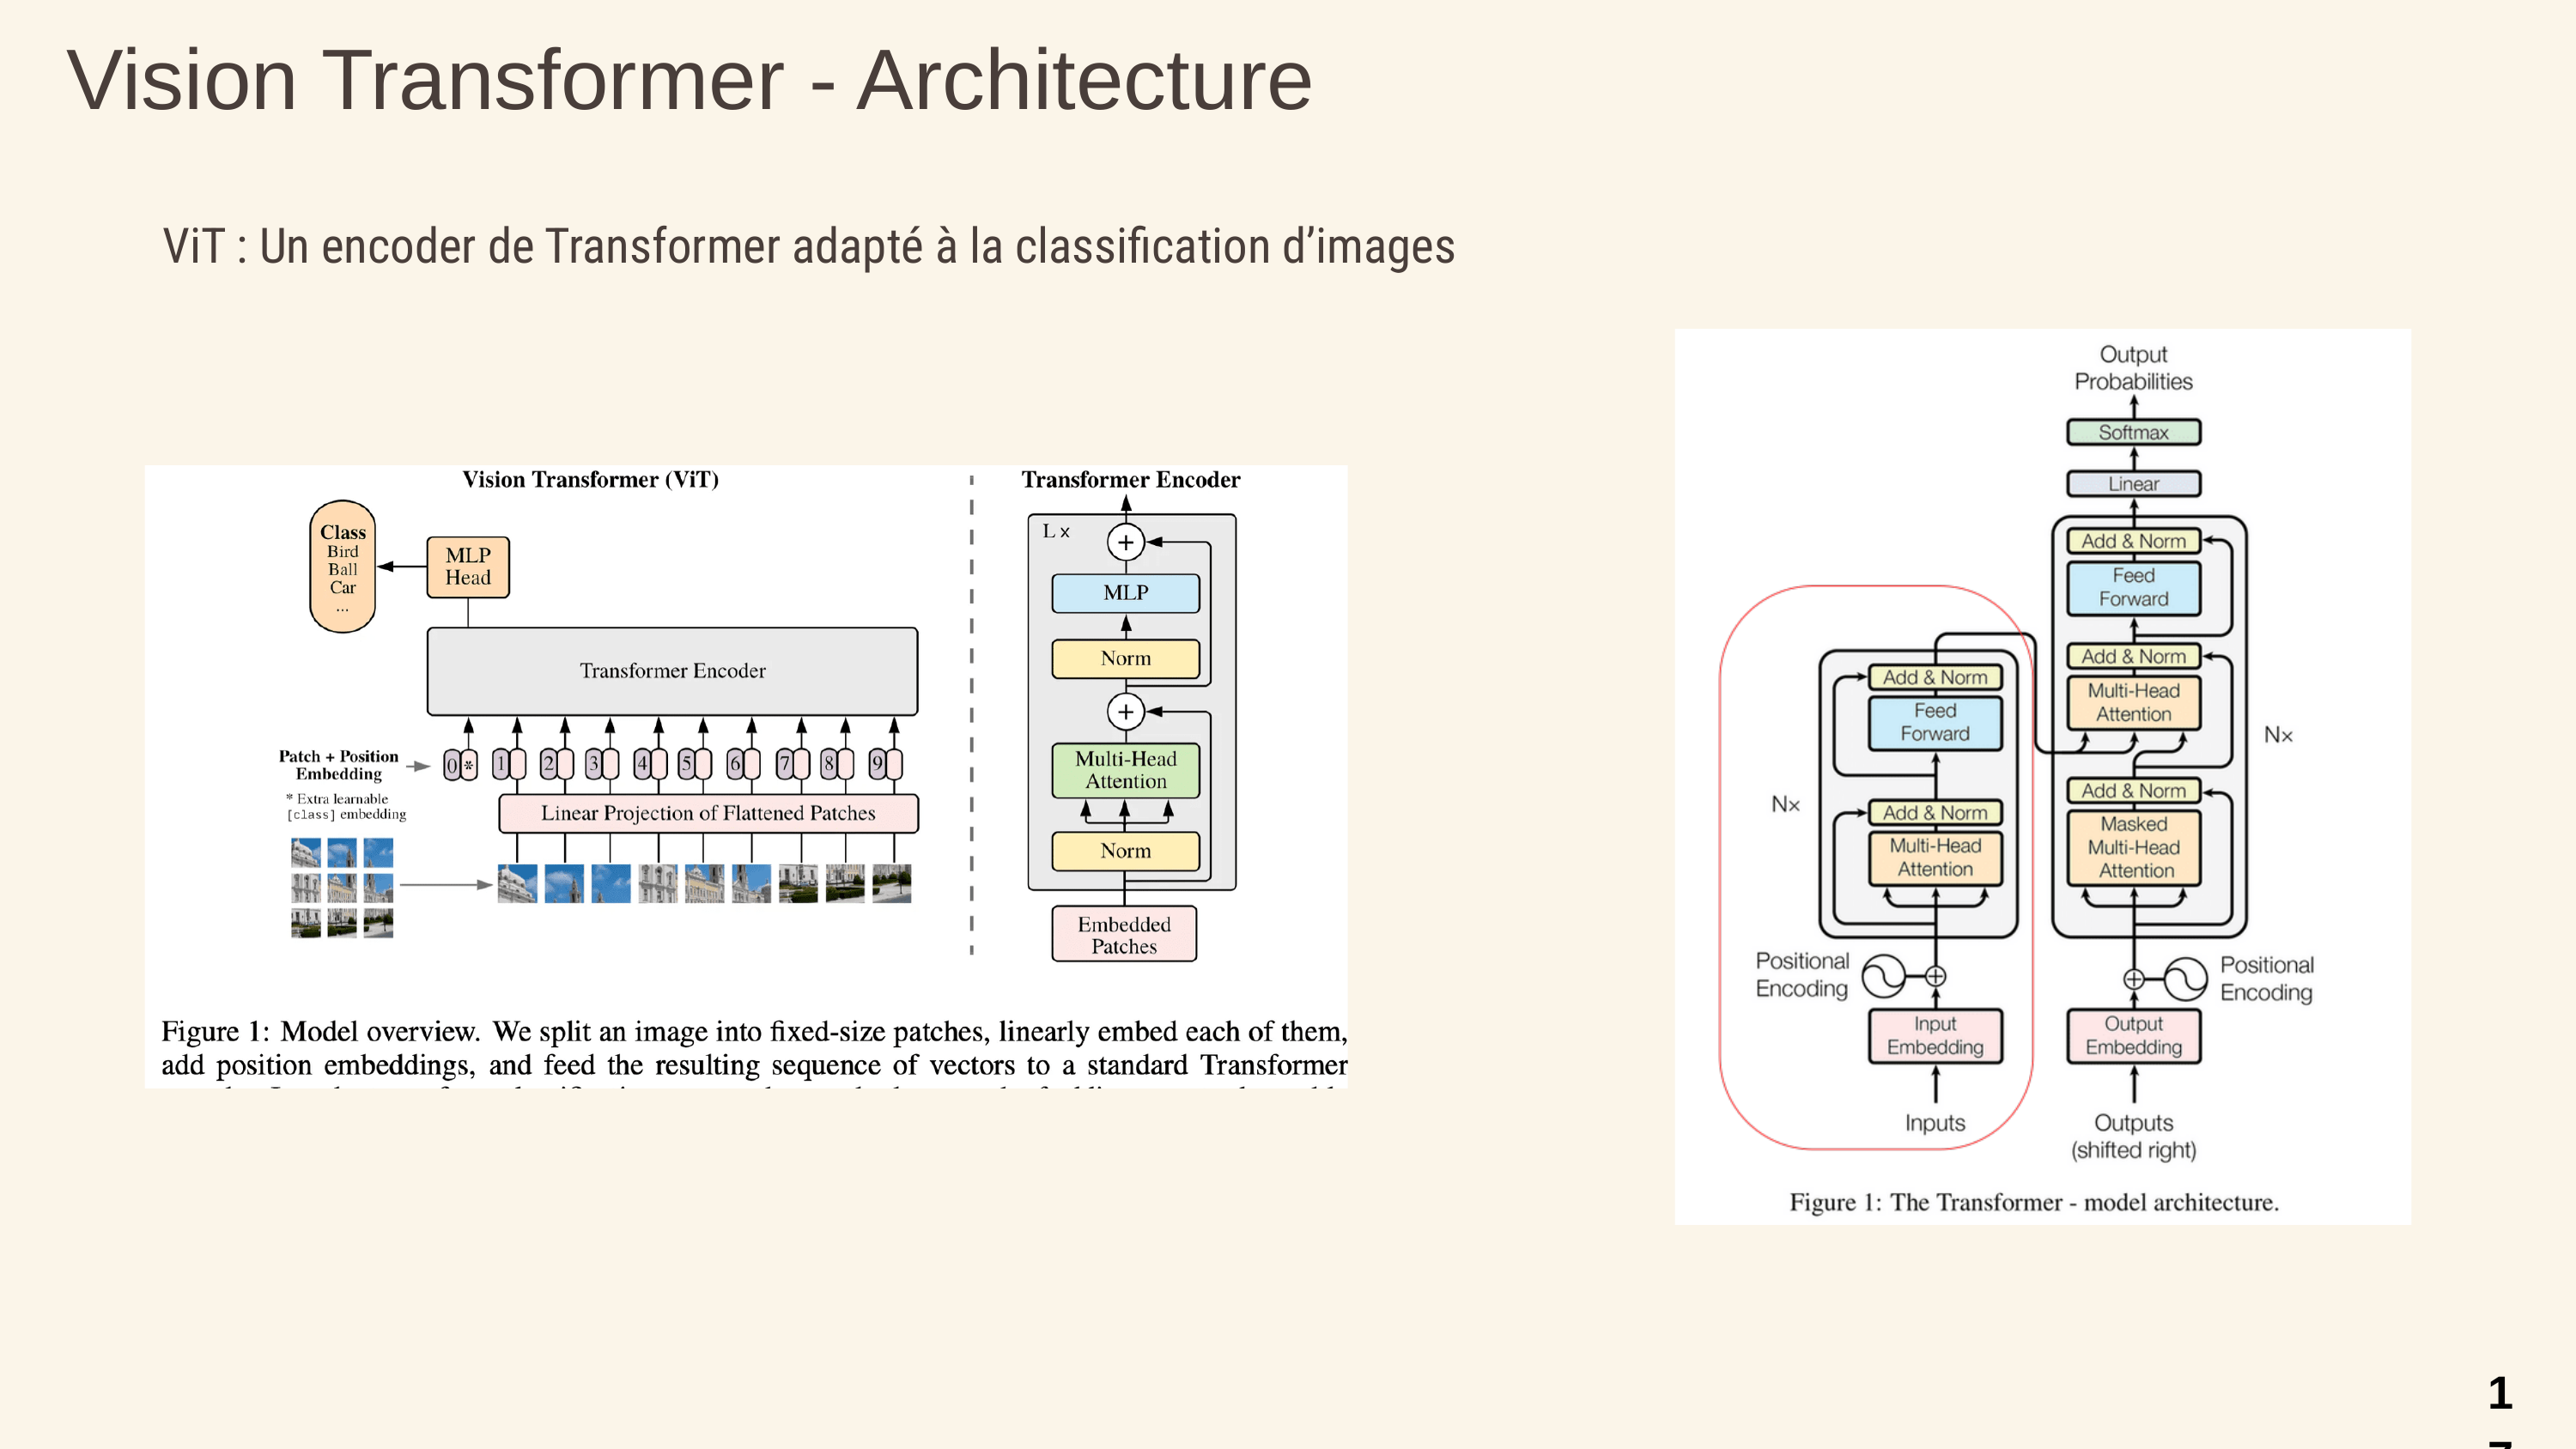

Vision Transformer - Architecture
ViT : Un encoder de Transformer adapté à la classification d’images

17